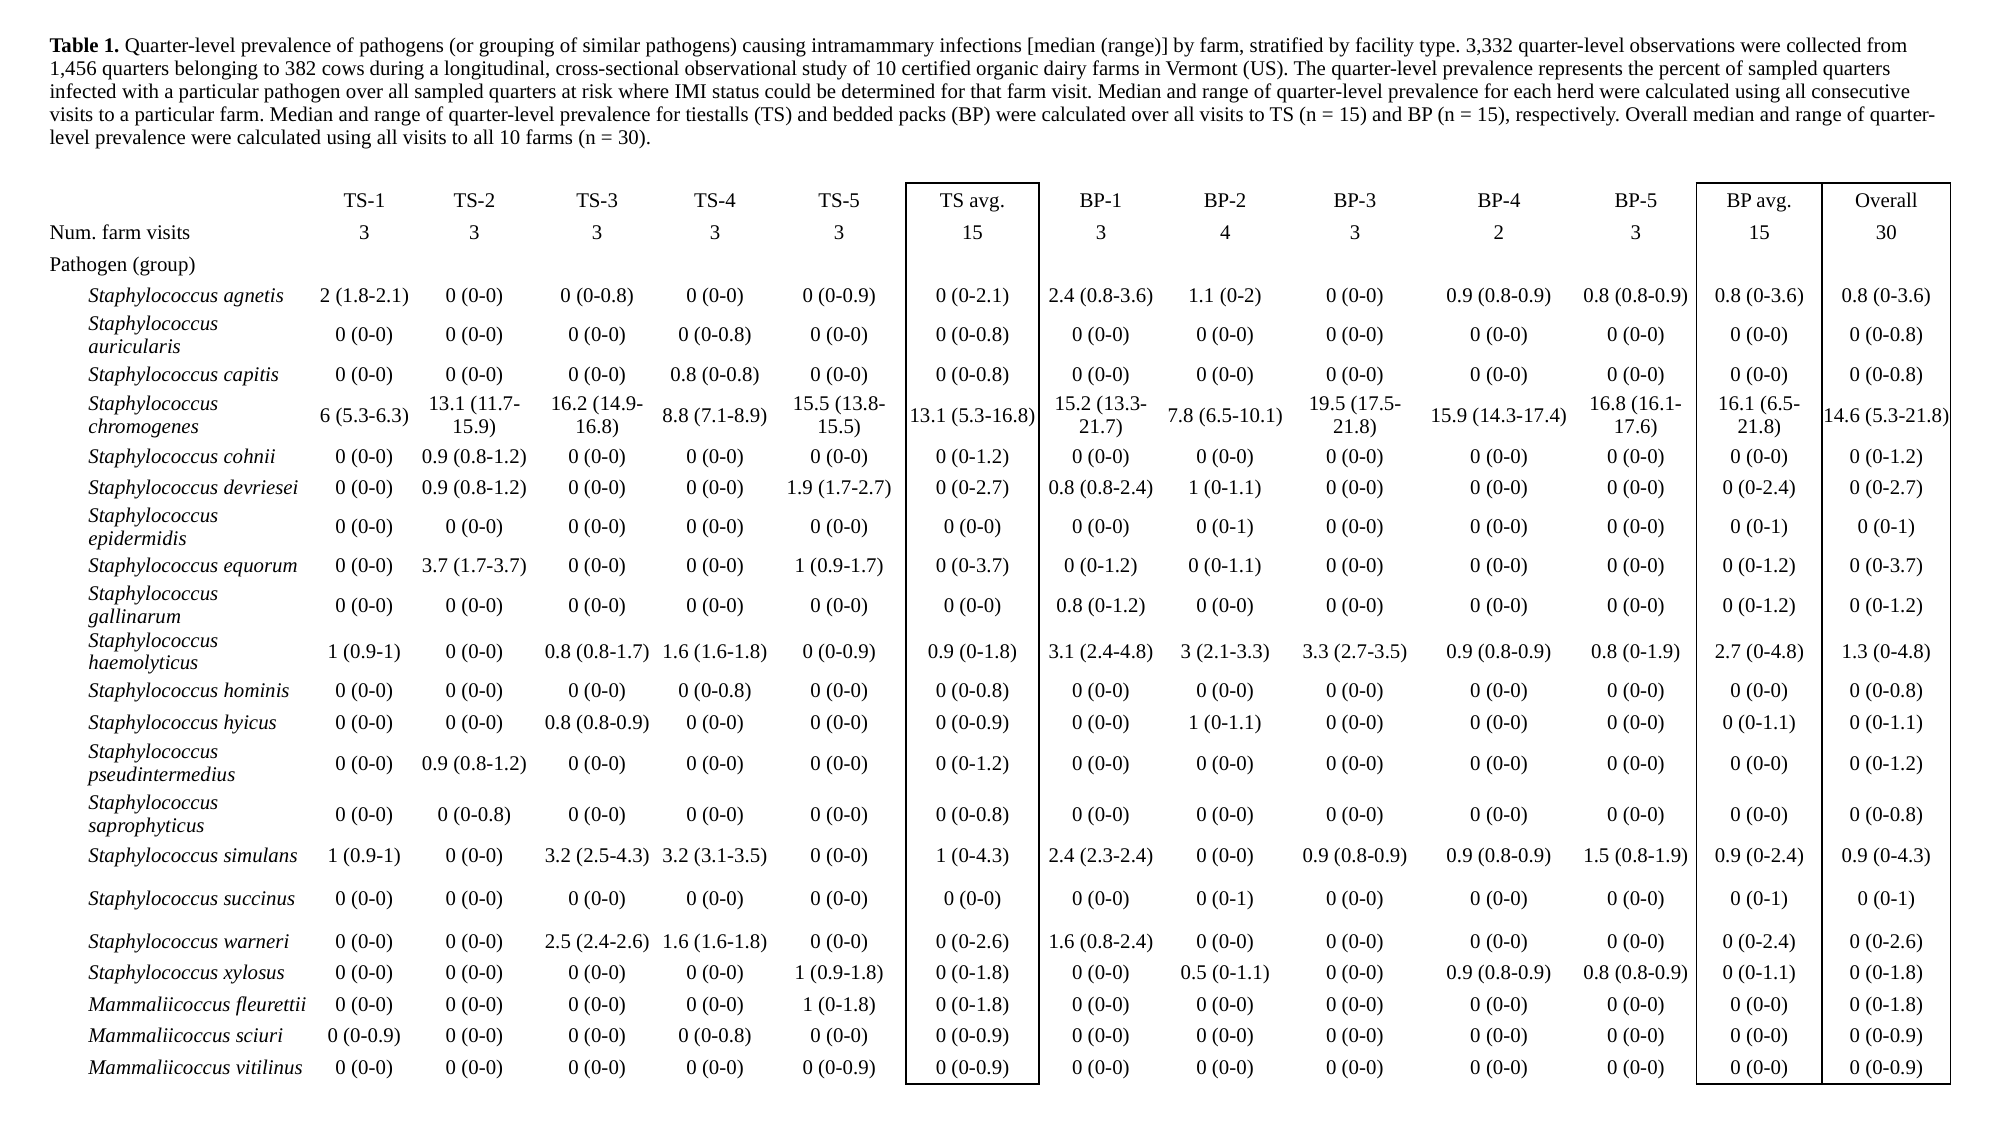

| Table 1. Quarter-level prevalence of pathogens (or grouping of similar pathogens) causing intramammary infections [median (range)] by farm, stratified by facility type. 3,332 quarter-level observations were collected from 1,456 quarters belonging to 382 cows during a longitudinal, cross-sectional observational study of 10 certified organic dairy farms in Vermont (US). The quarter-level prevalence represents the percent of sampled quarters infected with a particular pathogen over all sampled quarters at risk where IMI status could be determined for that farm visit. Median and range of quarter-level prevalence for each herd were calculated using all consecutive visits to a particular farm. Median and range of quarter-level prevalence for tiestalls (TS) and bedded packs (BP) were calculated over all visits to TS (n = 15) and BP (n = 15), respectively. Overall median and range of quarter-level prevalence were calculated using all visits to all 10 farms (n = 30). |  |  |  |  |  |  |  |  |  |  |  |  |  |  |
| --- | --- | --- | --- | --- | --- | --- | --- | --- | --- | --- | --- | --- | --- | --- |
|  |  | TS-1 | TS-2 | TS-3 | TS-4 | TS-5 | TS avg. | BP-1 | BP-2 | BP-3 | BP-4 | BP-5 | BP avg. | Overall |
| Num. farm visits |  | 3 | 3 | 3 | 3 | 3 | 15 | 3 | 4 | 3 | 2 | 3 | 15 | 30 |
| Pathogen (group) |  |  |  |  |  |  |  |  |  |  |  |  |  |  |
|  | Staphylococcus agnetis | 2 (1.8-2.1) | 0 (0-0) | 0 (0-0.8) | 0 (0-0) | 0 (0-0.9) | 0 (0-2.1) | 2.4 (0.8-3.6) | 1.1 (0-2) | 0 (0-0) | 0.9 (0.8-0.9) | 0.8 (0.8-0.9) | 0.8 (0-3.6) | 0.8 (0-3.6) |
|  | Staphylococcus auricularis | 0 (0-0) | 0 (0-0) | 0 (0-0) | 0 (0-0.8) | 0 (0-0) | 0 (0-0.8) | 0 (0-0) | 0 (0-0) | 0 (0-0) | 0 (0-0) | 0 (0-0) | 0 (0-0) | 0 (0-0.8) |
|  | Staphylococcus capitis | 0 (0-0) | 0 (0-0) | 0 (0-0) | 0.8 (0-0.8) | 0 (0-0) | 0 (0-0.8) | 0 (0-0) | 0 (0-0) | 0 (0-0) | 0 (0-0) | 0 (0-0) | 0 (0-0) | 0 (0-0.8) |
|  | Staphylococcus chromogenes | 6 (5.3-6.3) | 13.1 (11.7-15.9) | 16.2 (14.9-16.8) | 8.8 (7.1-8.9) | 15.5 (13.8-15.5) | 13.1 (5.3-16.8) | 15.2 (13.3-21.7) | 7.8 (6.5-10.1) | 19.5 (17.5-21.8) | 15.9 (14.3-17.4) | 16.8 (16.1-17.6) | 16.1 (6.5-21.8) | 14.6 (5.3-21.8) |
|  | Staphylococcus cohnii | 0 (0-0) | 0.9 (0.8-1.2) | 0 (0-0) | 0 (0-0) | 0 (0-0) | 0 (0-1.2) | 0 (0-0) | 0 (0-0) | 0 (0-0) | 0 (0-0) | 0 (0-0) | 0 (0-0) | 0 (0-1.2) |
|  | Staphylococcus devriesei | 0 (0-0) | 0.9 (0.8-1.2) | 0 (0-0) | 0 (0-0) | 1.9 (1.7-2.7) | 0 (0-2.7) | 0.8 (0.8-2.4) | 1 (0-1.1) | 0 (0-0) | 0 (0-0) | 0 (0-0) | 0 (0-2.4) | 0 (0-2.7) |
|  | Staphylococcus epidermidis | 0 (0-0) | 0 (0-0) | 0 (0-0) | 0 (0-0) | 0 (0-0) | 0 (0-0) | 0 (0-0) | 0 (0-1) | 0 (0-0) | 0 (0-0) | 0 (0-0) | 0 (0-1) | 0 (0-1) |
|  | Staphylococcus equorum | 0 (0-0) | 3.7 (1.7-3.7) | 0 (0-0) | 0 (0-0) | 1 (0.9-1.7) | 0 (0-3.7) | 0 (0-1.2) | 0 (0-1.1) | 0 (0-0) | 0 (0-0) | 0 (0-0) | 0 (0-1.2) | 0 (0-3.7) |
|  | Staphylococcus gallinarum | 0 (0-0) | 0 (0-0) | 0 (0-0) | 0 (0-0) | 0 (0-0) | 0 (0-0) | 0.8 (0-1.2) | 0 (0-0) | 0 (0-0) | 0 (0-0) | 0 (0-0) | 0 (0-1.2) | 0 (0-1.2) |
|  | Staphylococcus haemolyticus | 1 (0.9-1) | 0 (0-0) | 0.8 (0.8-1.7) | 1.6 (1.6-1.8) | 0 (0-0.9) | 0.9 (0-1.8) | 3.1 (2.4-4.8) | 3 (2.1-3.3) | 3.3 (2.7-3.5) | 0.9 (0.8-0.9) | 0.8 (0-1.9) | 2.7 (0-4.8) | 1.3 (0-4.8) |
|  | Staphylococcus hominis | 0 (0-0) | 0 (0-0) | 0 (0-0) | 0 (0-0.8) | 0 (0-0) | 0 (0-0.8) | 0 (0-0) | 0 (0-0) | 0 (0-0) | 0 (0-0) | 0 (0-0) | 0 (0-0) | 0 (0-0.8) |
|  | Staphylococcus hyicus | 0 (0-0) | 0 (0-0) | 0.8 (0.8-0.9) | 0 (0-0) | 0 (0-0) | 0 (0-0.9) | 0 (0-0) | 1 (0-1.1) | 0 (0-0) | 0 (0-0) | 0 (0-0) | 0 (0-1.1) | 0 (0-1.1) |
|  | Staphylococcus pseudintermedius | 0 (0-0) | 0.9 (0.8-1.2) | 0 (0-0) | 0 (0-0) | 0 (0-0) | 0 (0-1.2) | 0 (0-0) | 0 (0-0) | 0 (0-0) | 0 (0-0) | 0 (0-0) | 0 (0-0) | 0 (0-1.2) |
|  | Staphylococcus saprophyticus | 0 (0-0) | 0 (0-0.8) | 0 (0-0) | 0 (0-0) | 0 (0-0) | 0 (0-0.8) | 0 (0-0) | 0 (0-0) | 0 (0-0) | 0 (0-0) | 0 (0-0) | 0 (0-0) | 0 (0-0.8) |
|  | Staphylococcus simulans | 1 (0.9-1) | 0 (0-0) | 3.2 (2.5-4.3) | 3.2 (3.1-3.5) | 0 (0-0) | 1 (0-4.3) | 2.4 (2.3-2.4) | 0 (0-0) | 0.9 (0.8-0.9) | 0.9 (0.8-0.9) | 1.5 (0.8-1.9) | 0.9 (0-2.4) | 0.9 (0-4.3) |
|  | Staphylococcus succinus | 0 (0-0) | 0 (0-0) | 0 (0-0) | 0 (0-0) | 0 (0-0) | 0 (0-0) | 0 (0-0) | 0 (0-1) | 0 (0-0) | 0 (0-0) | 0 (0-0) | 0 (0-1) | 0 (0-1) |
|  | Staphylococcus warneri | 0 (0-0) | 0 (0-0) | 2.5 (2.4-2.6) | 1.6 (1.6-1.8) | 0 (0-0) | 0 (0-2.6) | 1.6 (0.8-2.4) | 0 (0-0) | 0 (0-0) | 0 (0-0) | 0 (0-0) | 0 (0-2.4) | 0 (0-2.6) |
|  | Staphylococcus xylosus | 0 (0-0) | 0 (0-0) | 0 (0-0) | 0 (0-0) | 1 (0.9-1.8) | 0 (0-1.8) | 0 (0-0) | 0.5 (0-1.1) | 0 (0-0) | 0.9 (0.8-0.9) | 0.8 (0.8-0.9) | 0 (0-1.1) | 0 (0-1.8) |
|  | Mammaliicoccus fleurettii | 0 (0-0) | 0 (0-0) | 0 (0-0) | 0 (0-0) | 1 (0-1.8) | 0 (0-1.8) | 0 (0-0) | 0 (0-0) | 0 (0-0) | 0 (0-0) | 0 (0-0) | 0 (0-0) | 0 (0-1.8) |
|  | Mammaliicoccus sciuri | 0 (0-0.9) | 0 (0-0) | 0 (0-0) | 0 (0-0.8) | 0 (0-0) | 0 (0-0.9) | 0 (0-0) | 0 (0-0) | 0 (0-0) | 0 (0-0) | 0 (0-0) | 0 (0-0) | 0 (0-0.9) |
|  | Mammaliicoccus vitilinus | 0 (0-0) | 0 (0-0) | 0 (0-0) | 0 (0-0) | 0 (0-0.9) | 0 (0-0.9) | 0 (0-0) | 0 (0-0) | 0 (0-0) | 0 (0-0) | 0 (0-0) | 0 (0-0) | 0 (0-0.9) |